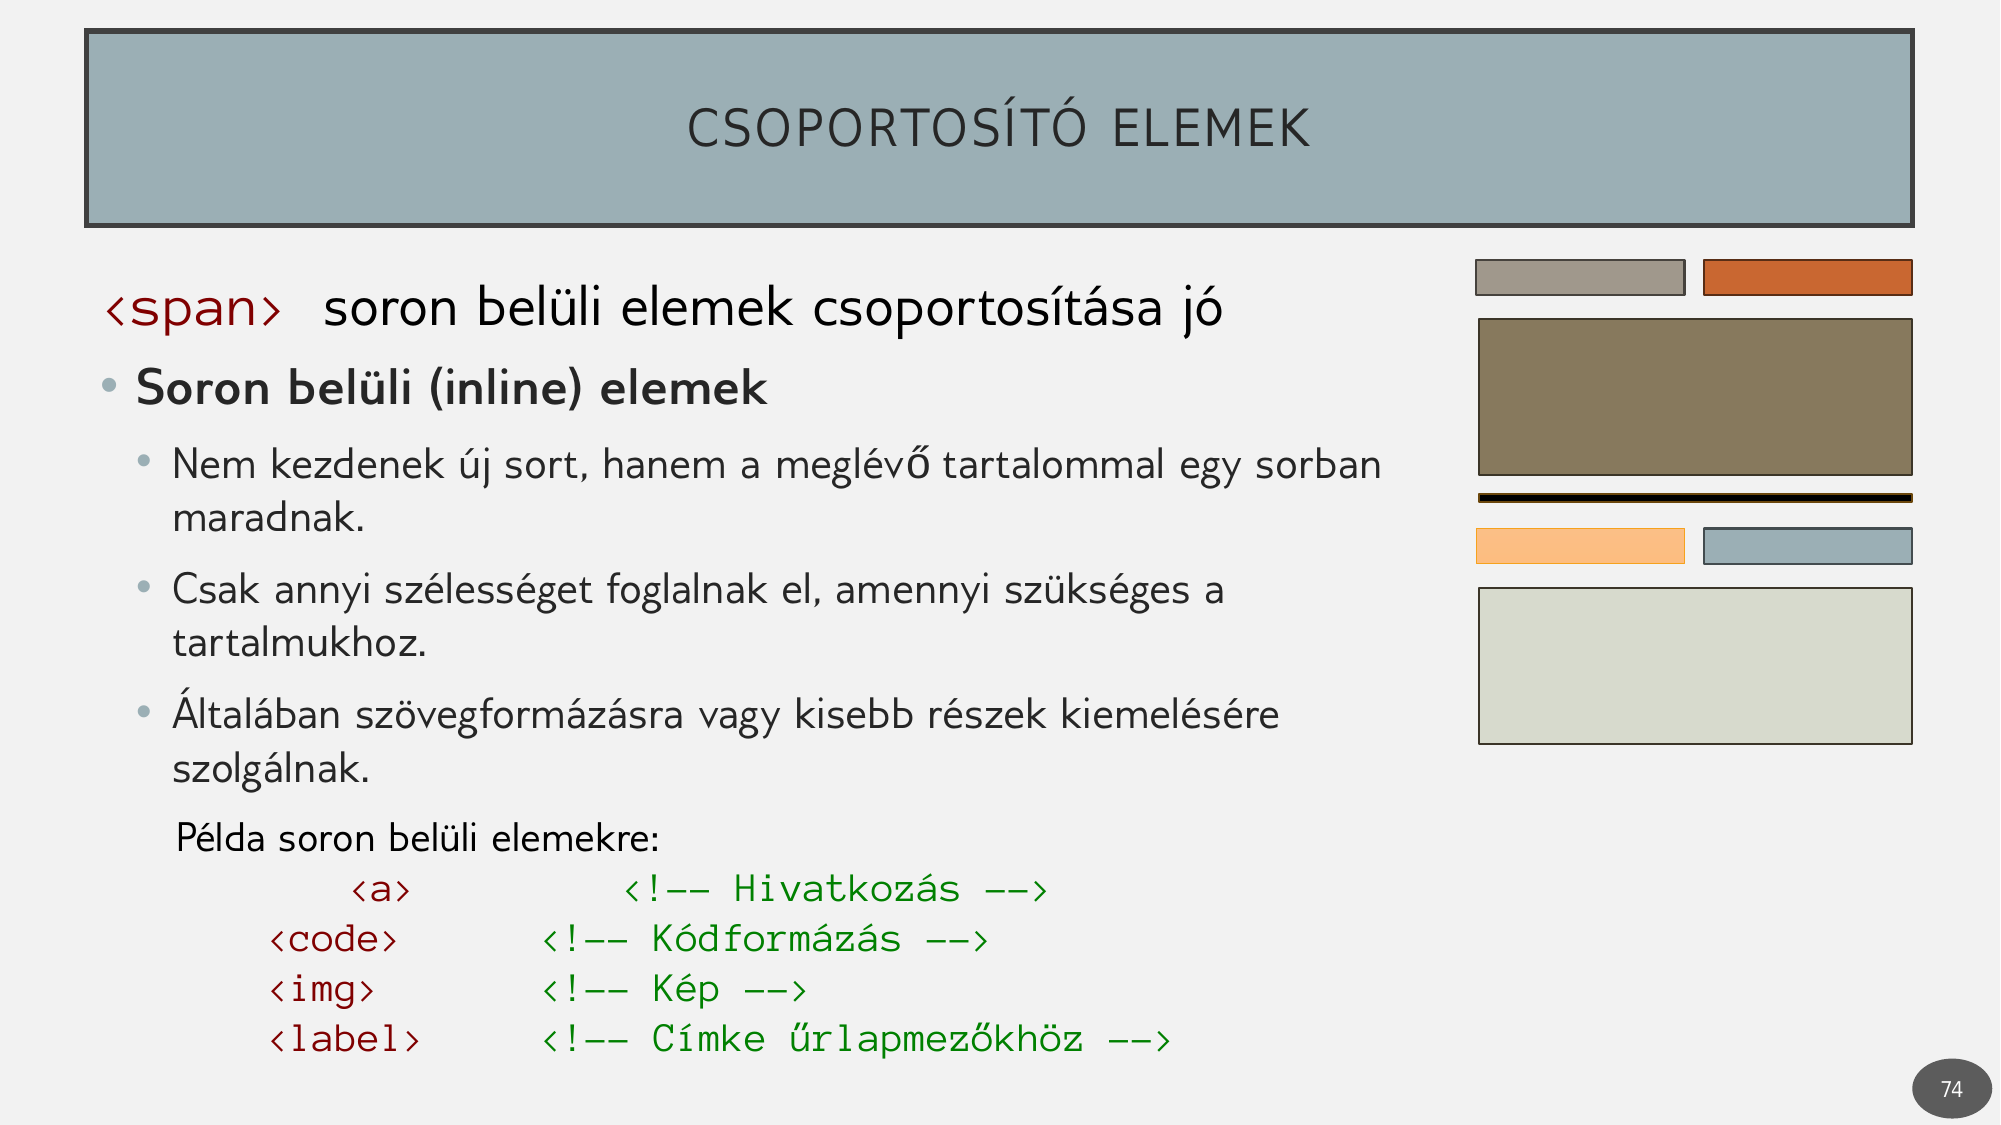

# Csoportosító elemek
<span> soron belüli elemek csoportosítása jó

Soron belüli (inline) elemek
Nem kezdenek új sort, hanem a meglévő tartalommal egy sorban maradnak.
Csak annyi szélességet foglalnak el, amennyi szükséges a tartalmukhoz.
Általában szövegformázásra vagy kisebb részek kiemelésére szolgálnak.
Példa soron belüli elemekre:
	 <a>         <!-- Hivatkozás -->
    <code>      <!-- Kódformázás -->
    <img>       <!-- Kép -->
    <label>     <!-- Címke űrlapmezőkhöz -->
74